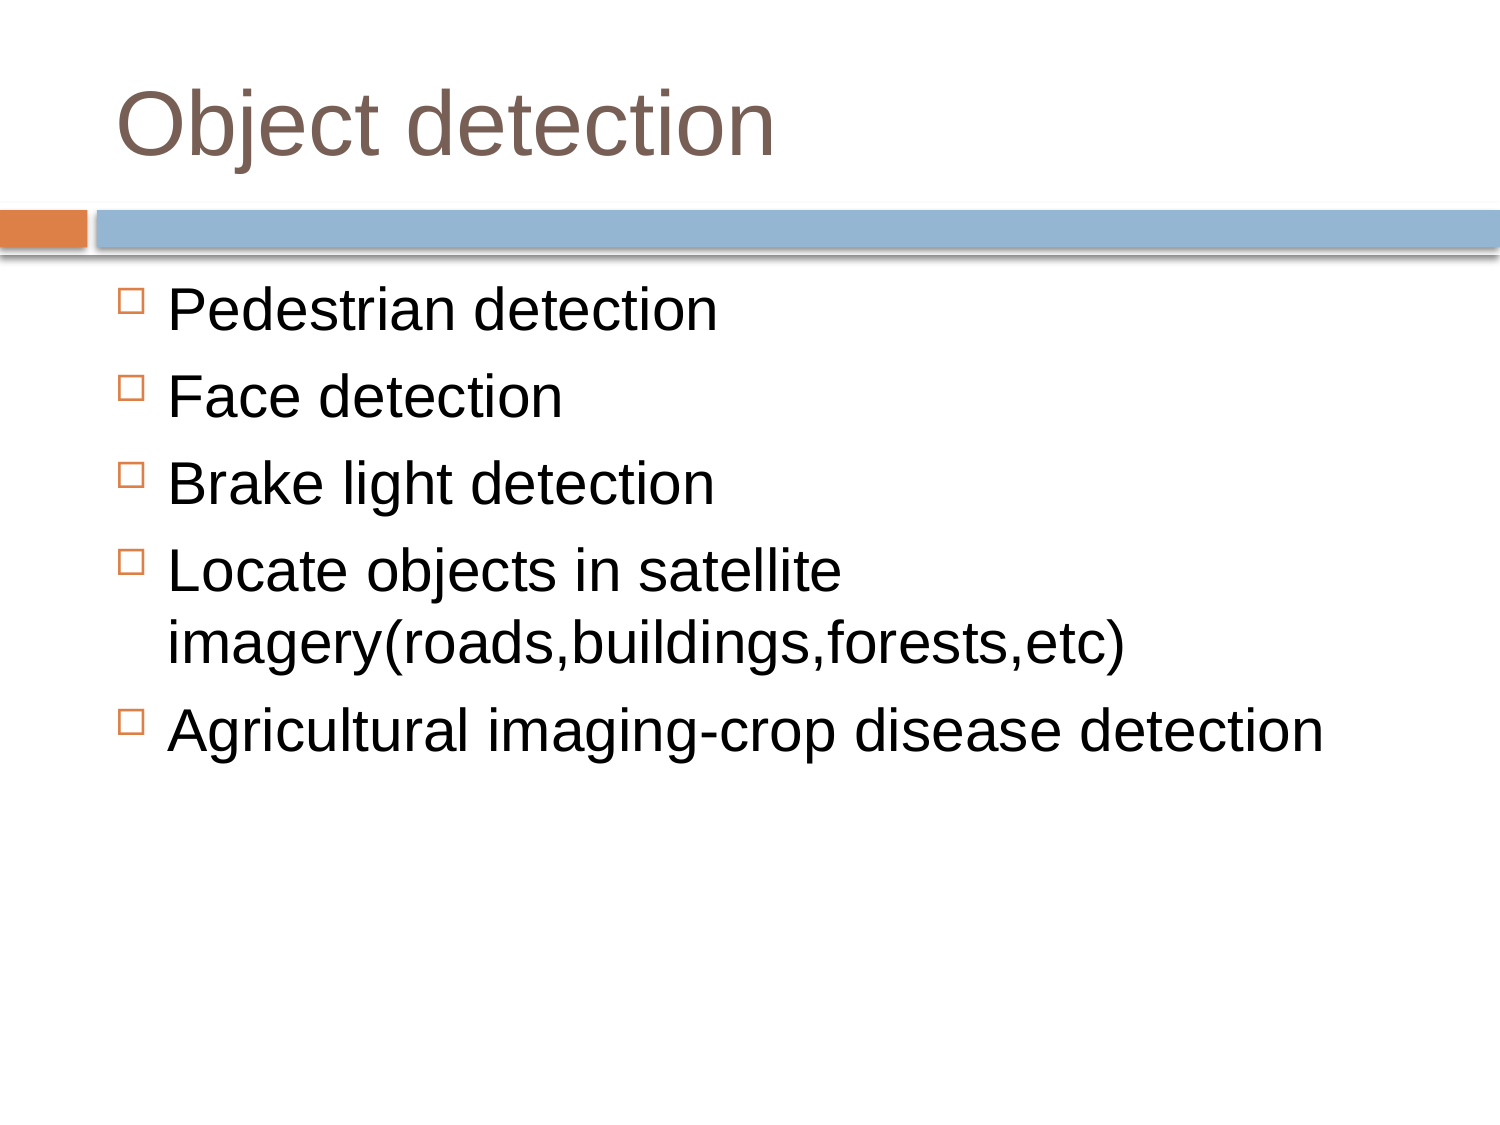

# Object detection
Pedestrian detection
Face detection
Brake light detection
Locate objects in satellite imagery(roads,buildings,forests,etc)
Agricultural imaging-crop disease detection